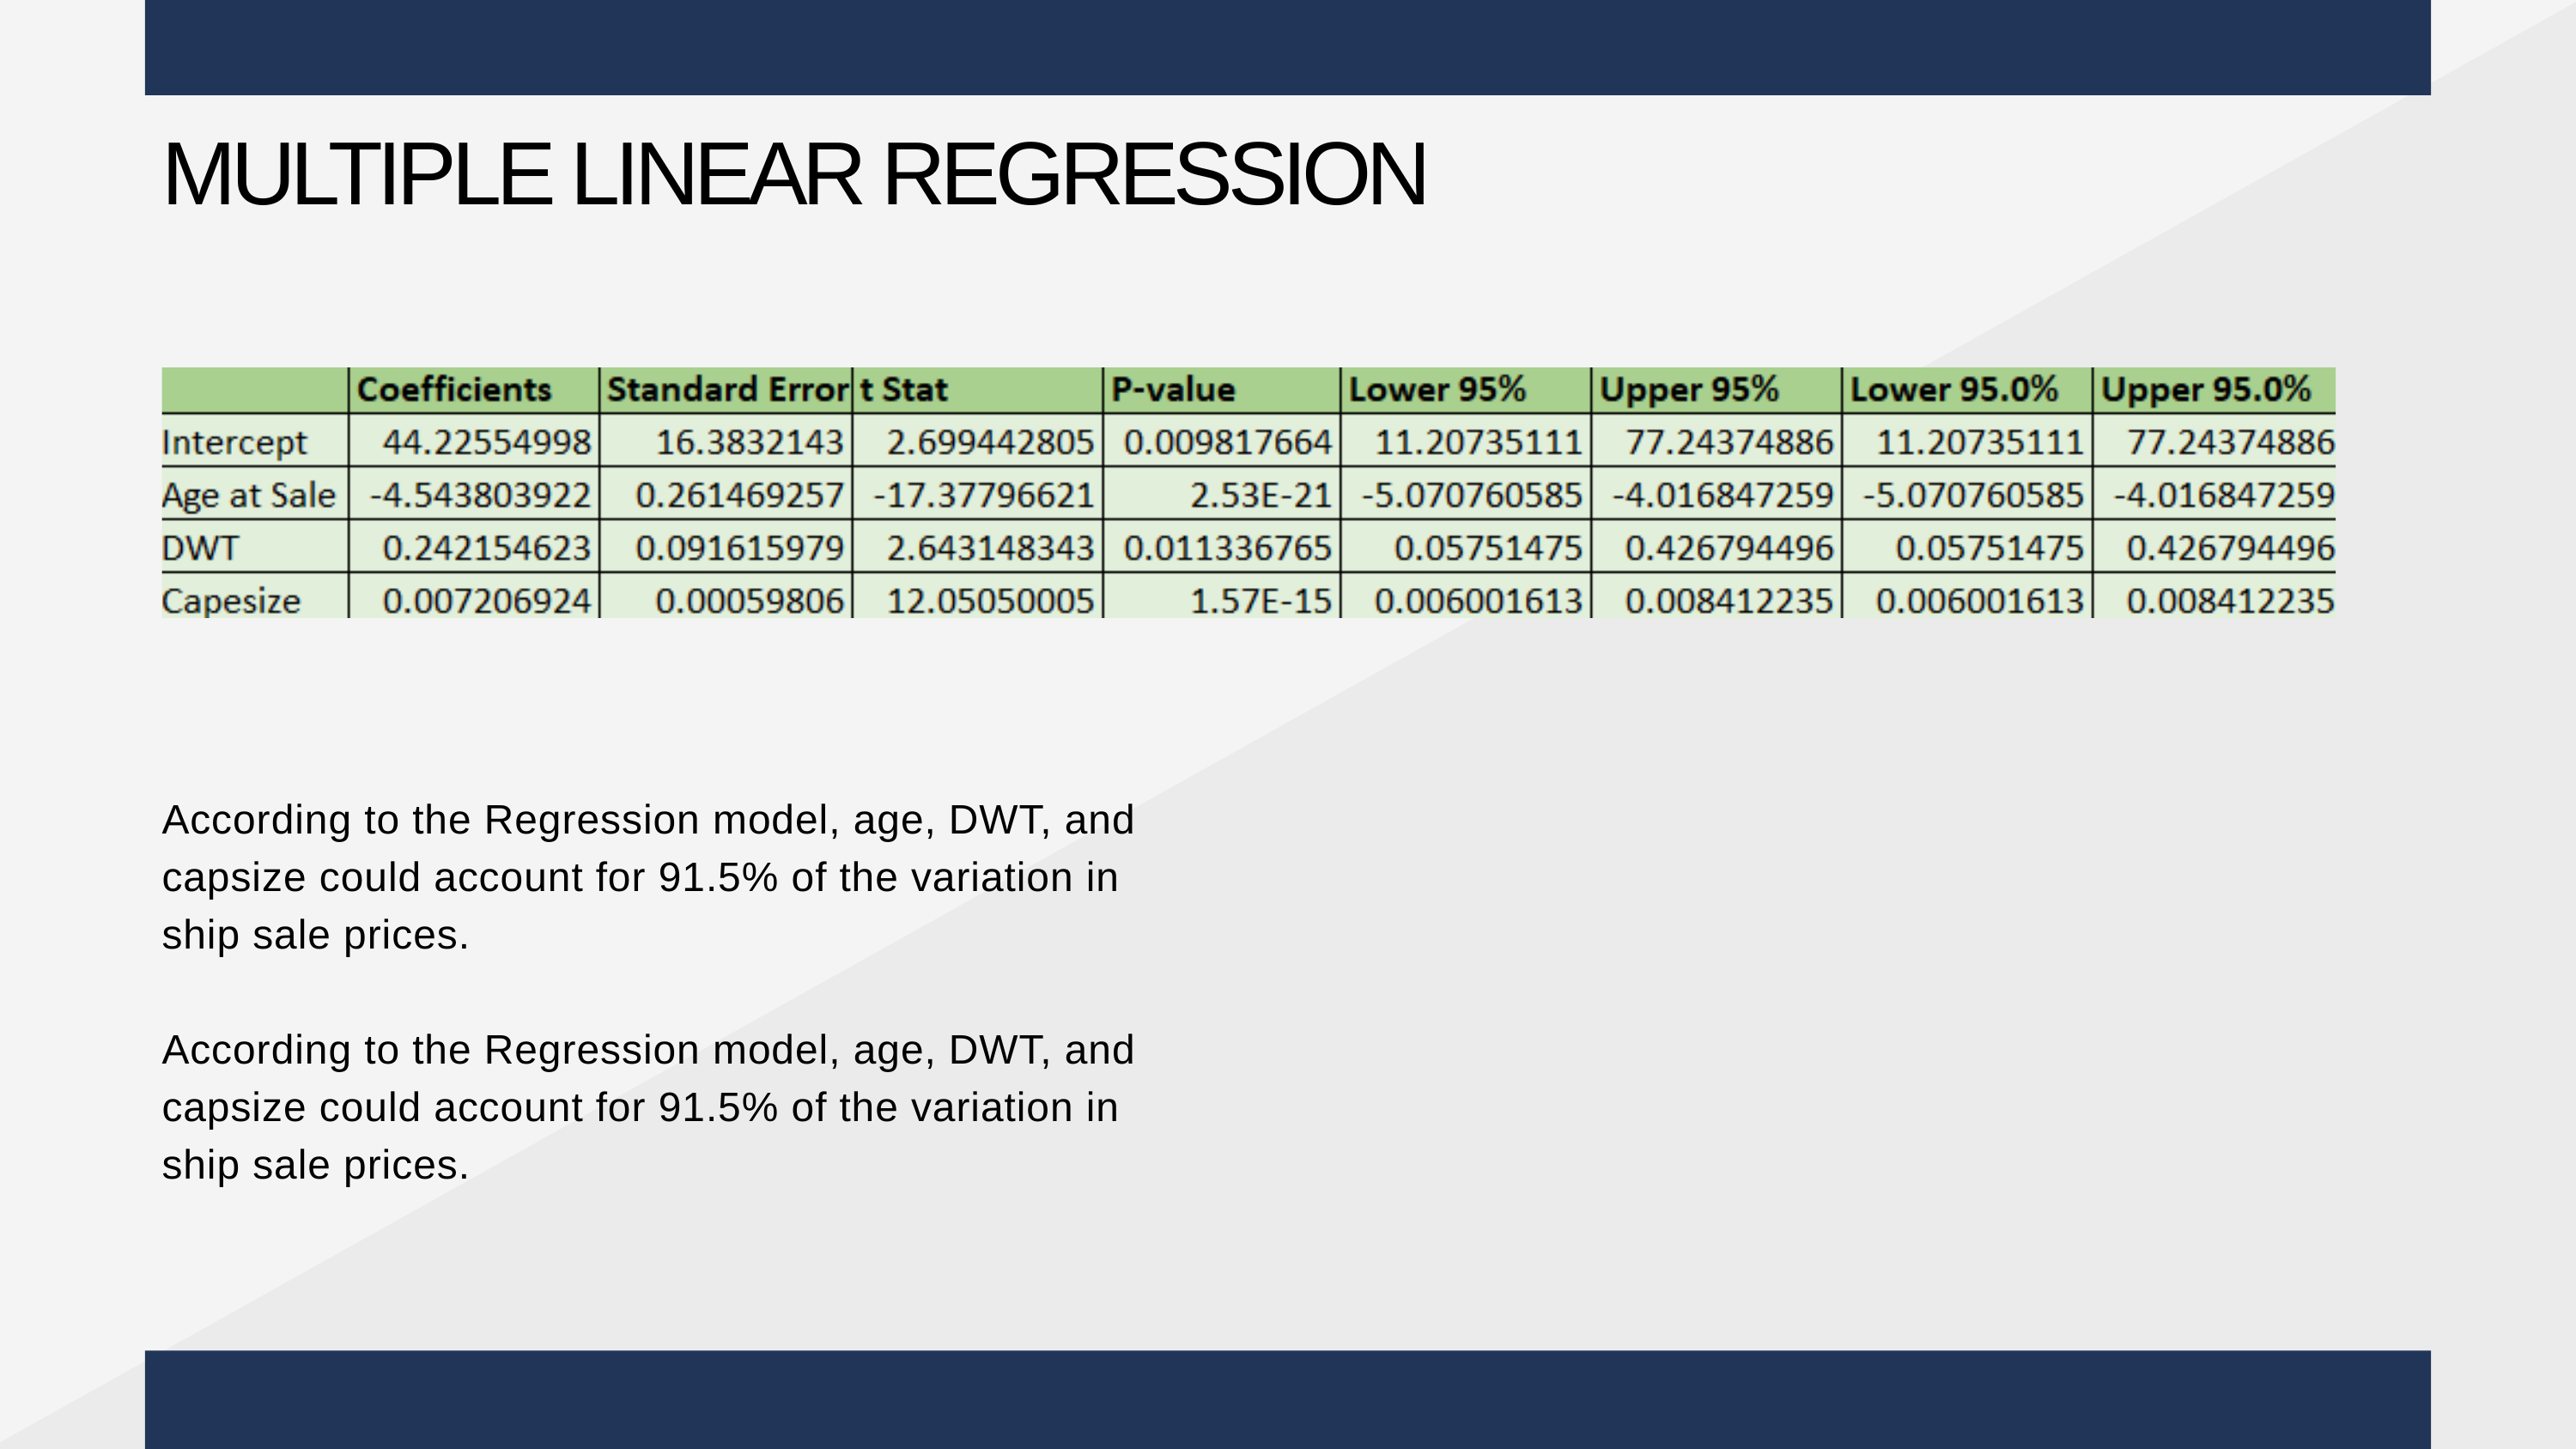

MULTIPLE LINEAR REGRESSION

According to the Regression model, age, DWT, and capsize could account for 91.5% of the variation in ship sale prices.

According to the Regression model, age, DWT, and capsize could account for 91.5% of the variation in ship sale prices.